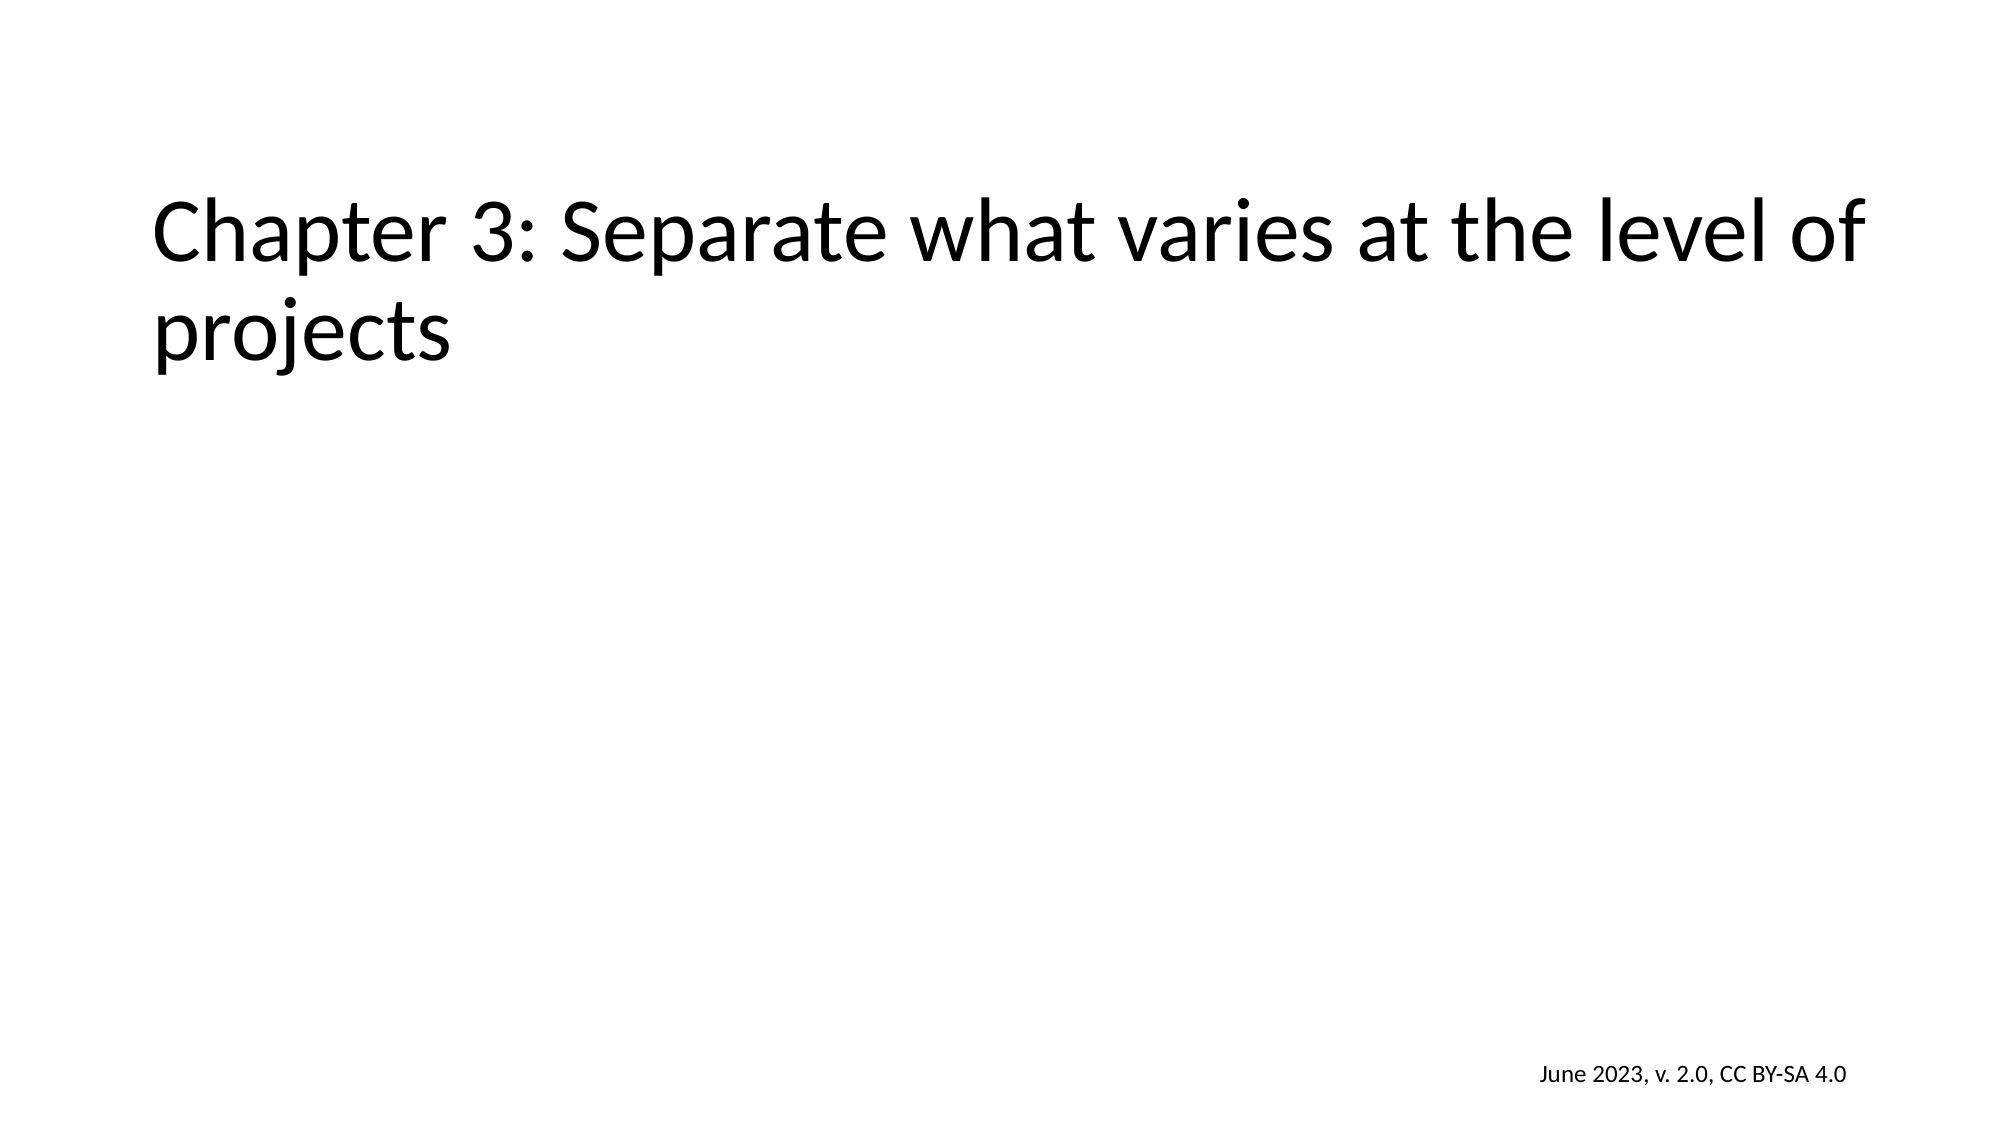

# Chapter 3: Separate what varies at the level of projects
June 2023, v. 2.0, CC BY-SA 4.0